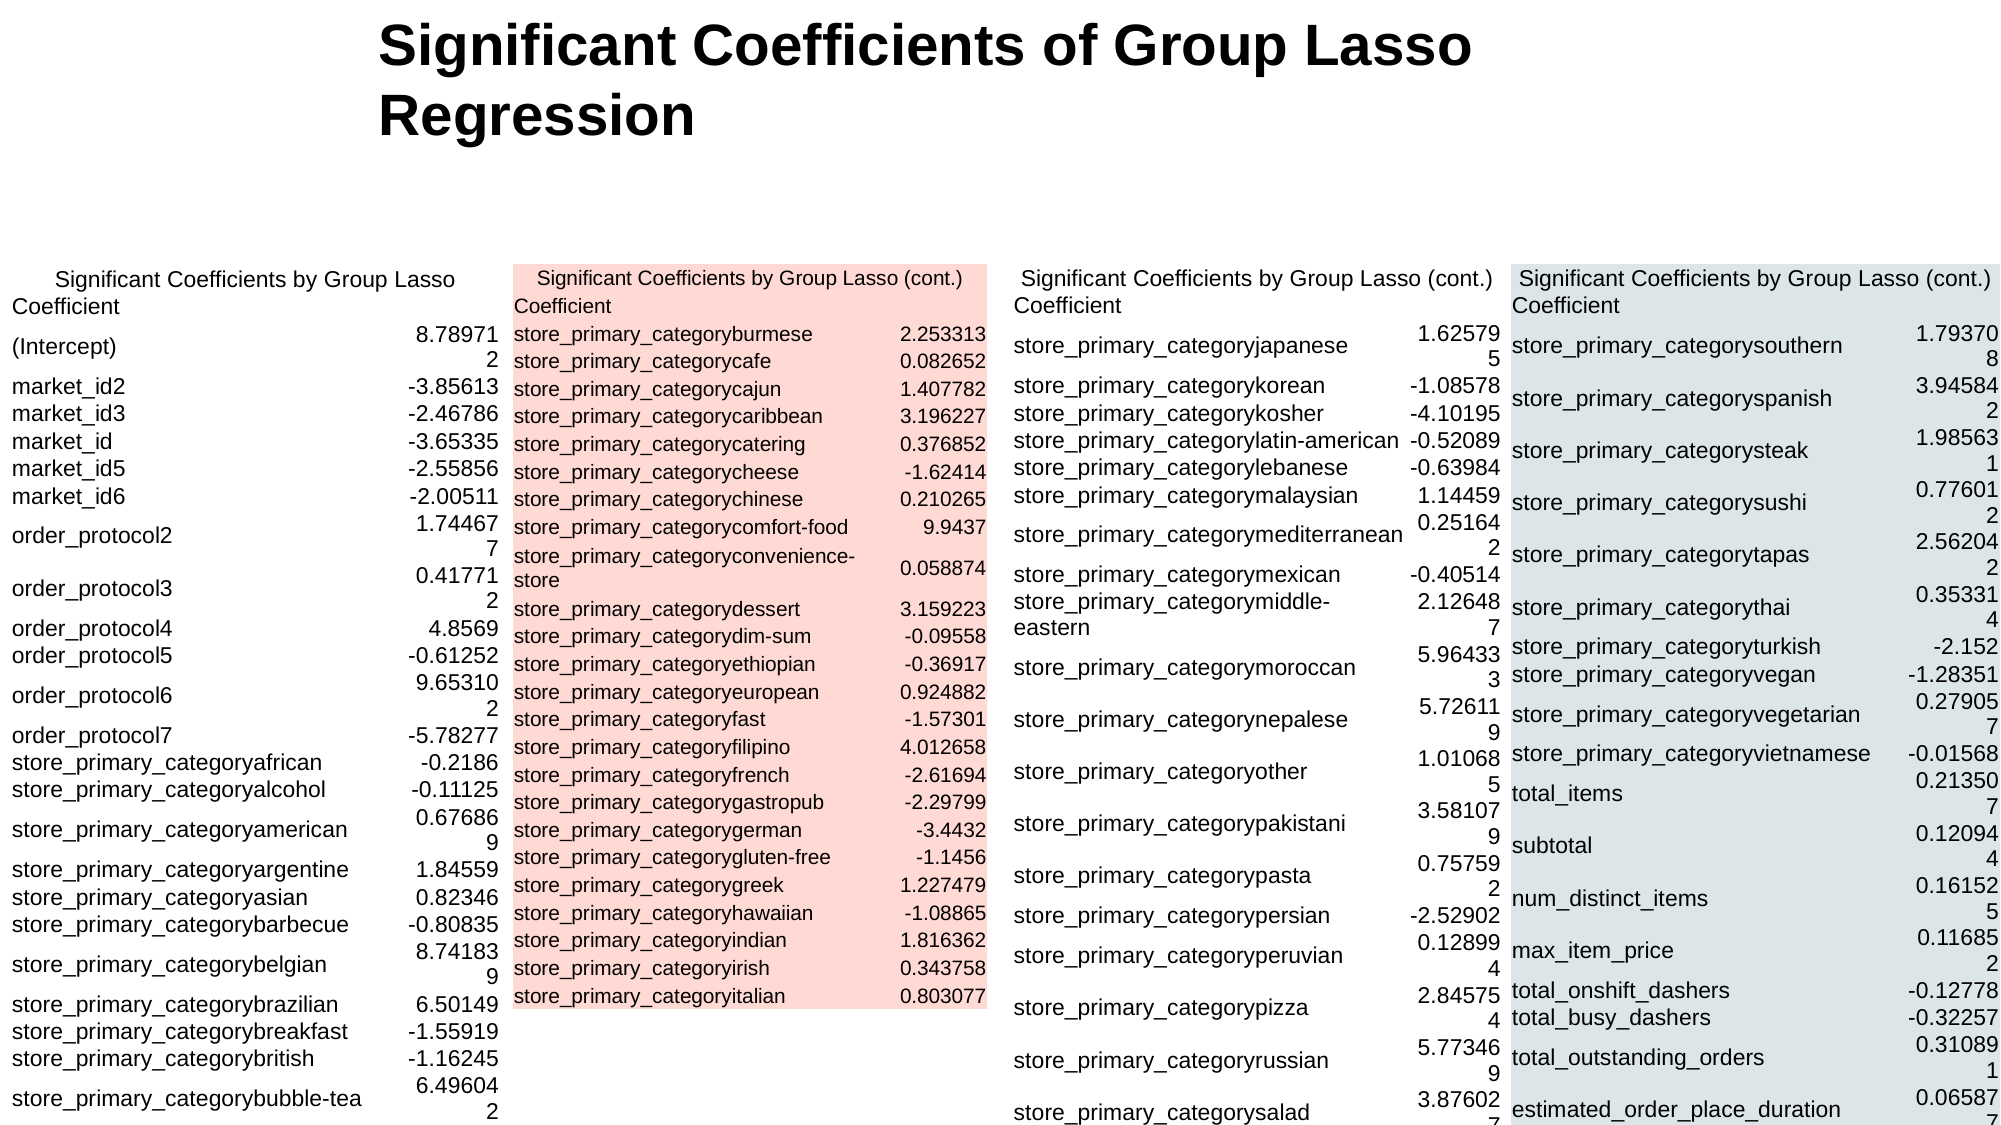

Significant Coefficients of Group Lasso Regression
| Significant Coefficients by Group Lasso (cont.) |  |
| --- | --- |
| Coefficient |  |
| store\_primary\_categoryburmese | 2.253313 |
| store\_primary\_categorycafe | 0.082652 |
| store\_primary\_categorycajun | 1.407782 |
| store\_primary\_categorycaribbean | 3.196227 |
| store\_primary\_categorycatering | 0.376852 |
| store\_primary\_categorycheese | -1.62414 |
| store\_primary\_categorychinese | 0.210265 |
| store\_primary\_categorycomfort-food | 9.9437 |
| store\_primary\_categoryconvenience-store | 0.058874 |
| store\_primary\_categorydessert | 3.159223 |
| store\_primary\_categorydim-sum | -0.09558 |
| store\_primary\_categoryethiopian | -0.36917 |
| store\_primary\_categoryeuropean | 0.924882 |
| store\_primary\_categoryfast | -1.57301 |
| store\_primary\_categoryfilipino | 4.012658 |
| store\_primary\_categoryfrench | -2.61694 |
| store\_primary\_categorygastropub | -2.29799 |
| store\_primary\_categorygerman | -3.4432 |
| store\_primary\_categorygluten-free | -1.1456 |
| store\_primary\_categorygreek | 1.227479 |
| store\_primary\_categoryhawaiian | -1.08865 |
| store\_primary\_categoryindian | 1.816362 |
| store\_primary\_categoryirish | 0.343758 |
| store\_primary\_categoryitalian | 0.803077 |
| Significant Coefficients by Group Lasso (cont.) |  |
| --- | --- |
| Coefficient |  |
| store\_primary\_categoryjapanese | 1.625795 |
| store\_primary\_categorykorean | -1.08578 |
| store\_primary\_categorykosher | -4.10195 |
| store\_primary\_categorylatin-american | -0.52089 |
| store\_primary\_categorylebanese | -0.63984 |
| store\_primary\_categorymalaysian | 1.14459 |
| store\_primary\_categorymediterranean | 0.251642 |
| store\_primary\_categorymexican | -0.40514 |
| store\_primary\_categorymiddle-eastern | 2.126487 |
| store\_primary\_categorymoroccan | 5.964333 |
| store\_primary\_categorynepalese | 5.726119 |
| store\_primary\_categoryother | 1.010685 |
| store\_primary\_categorypakistani | 3.581079 |
| store\_primary\_categorypasta | 0.757592 |
| store\_primary\_categorypersian | -2.52902 |
| store\_primary\_categoryperuvian | 0.128994 |
| store\_primary\_categorypizza | 2.845754 |
| store\_primary\_categoryrussian | 5.773469 |
| store\_primary\_categorysalad | 3.876027 |
| store\_primary\_categorysandwich | 0.073223 |
| store\_primary\_categoryseafood | -0.12015 |
| store\_primary\_categorysingaporean | -6.45742 |
| store\_primary\_categorysmoothie | -0.28425 |
| store\_primary\_categorysoup | -6.26209 |
| Significant Coefficients by Group Lasso (cont.) |  |
| --- | --- |
| Coefficient |  |
| store\_primary\_categorysouthern | 1.793708 |
| store\_primary\_categoryspanish | 3.945842 |
| store\_primary\_categorysteak | 1.985631 |
| store\_primary\_categorysushi | 0.776012 |
| store\_primary\_categorytapas | 2.562042 |
| store\_primary\_categorythai | 0.353314 |
| store\_primary\_categoryturkish | -2.152 |
| store\_primary\_categoryvegan | -1.28351 |
| store\_primary\_categoryvegetarian | 0.279057 |
| store\_primary\_categoryvietnamese | -0.01568 |
| total\_items | 0.213507 |
| subtotal | 0.120944 |
| num\_distinct\_items | 0.161525 |
| max\_item\_price | 0.116852 |
| total\_onshift\_dashers | -0.12778 |
| total\_busy\_dashers | -0.32257 |
| total\_outstanding\_orders | 0.310891 |
| estimated\_order\_place\_duration | 0.065877 |
| busy\_dashers\_ratio | 13.29004 |
| estimate\_non\_preparation\_duration | 1.148948 |
| percent\_distinct\_item\_of\_total | 0.015455 |
| price\_range | 0.054365 |
| Weekend | 2.295441 |
| time\_peak | 4.779835 |
| Significant Coefficients by Group Lasso |  |
| --- | --- |
| Coefficient |  |
| (Intercept) | 8.789712 |
| market\_id2 | -3.85613 |
| market\_id3 | -2.46786 |
| market\_id | -3.65335 |
| market\_id5 | -2.55856 |
| market\_id6 | -2.00511 |
| order\_protocol2 | 1.744677 |
| order\_protocol3 | 0.417712 |
| order\_protocol4 | 4.8569 |
| order\_protocol5 | -0.61252 |
| order\_protocol6 | 9.653102 |
| order\_protocol7 | -5.78277 |
| store\_primary\_categoryafrican | -0.2186 |
| store\_primary\_categoryalcohol | -0.11125 |
| store\_primary\_categoryamerican | 0.676869 |
| store\_primary\_categoryargentine | 1.84559 |
| store\_primary\_categoryasian | 0.82346 |
| store\_primary\_categorybarbecue | -0.80835 |
| store\_primary\_categorybelgian | 8.741839 |
| store\_primary\_categorybrazilian | 6.50149 |
| store\_primary\_categorybreakfast | -1.55919 |
| store\_primary\_categorybritish | -1.16245 |
| store\_primary\_categorybubble-tea | 6.496042 |
| store\_primary\_categoryburger | 1.137357 |
30